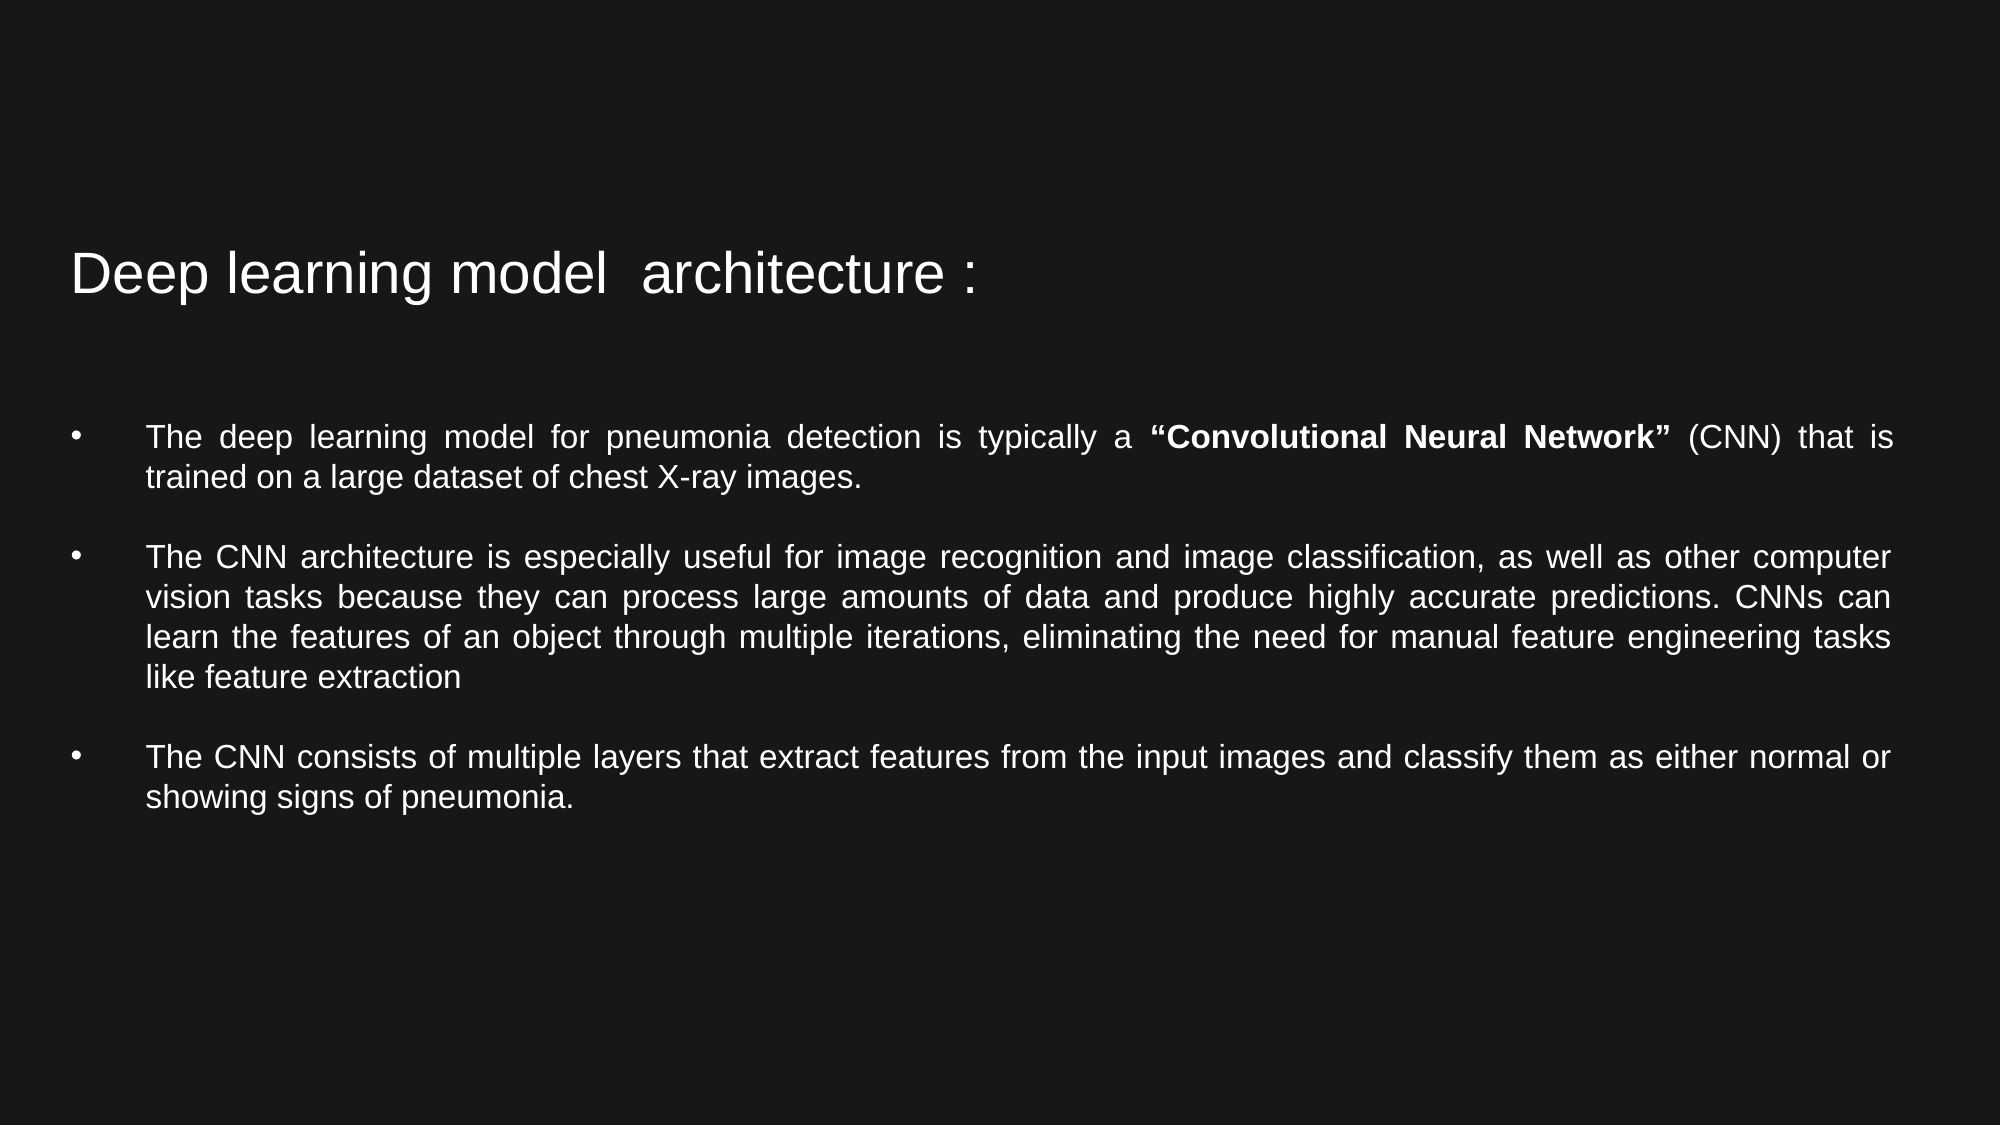

Deep learning model  architecture :

The deep learning model for pneumonia detection is typically a “Convolutional Neural Network” (CNN) that is trained on a large dataset of chest X-ray images.

The CNN architecture is especially useful for image recognition and image classification, as well as other computer vision tasks because they can process large amounts of data and produce highly accurate predictions. CNNs can learn the features of an object through multiple iterations, eliminating the need for manual feature engineering tasks like feature extraction

The CNN consists of multiple layers that extract features from the input images and classify them as either normal or showing signs of pneumonia.